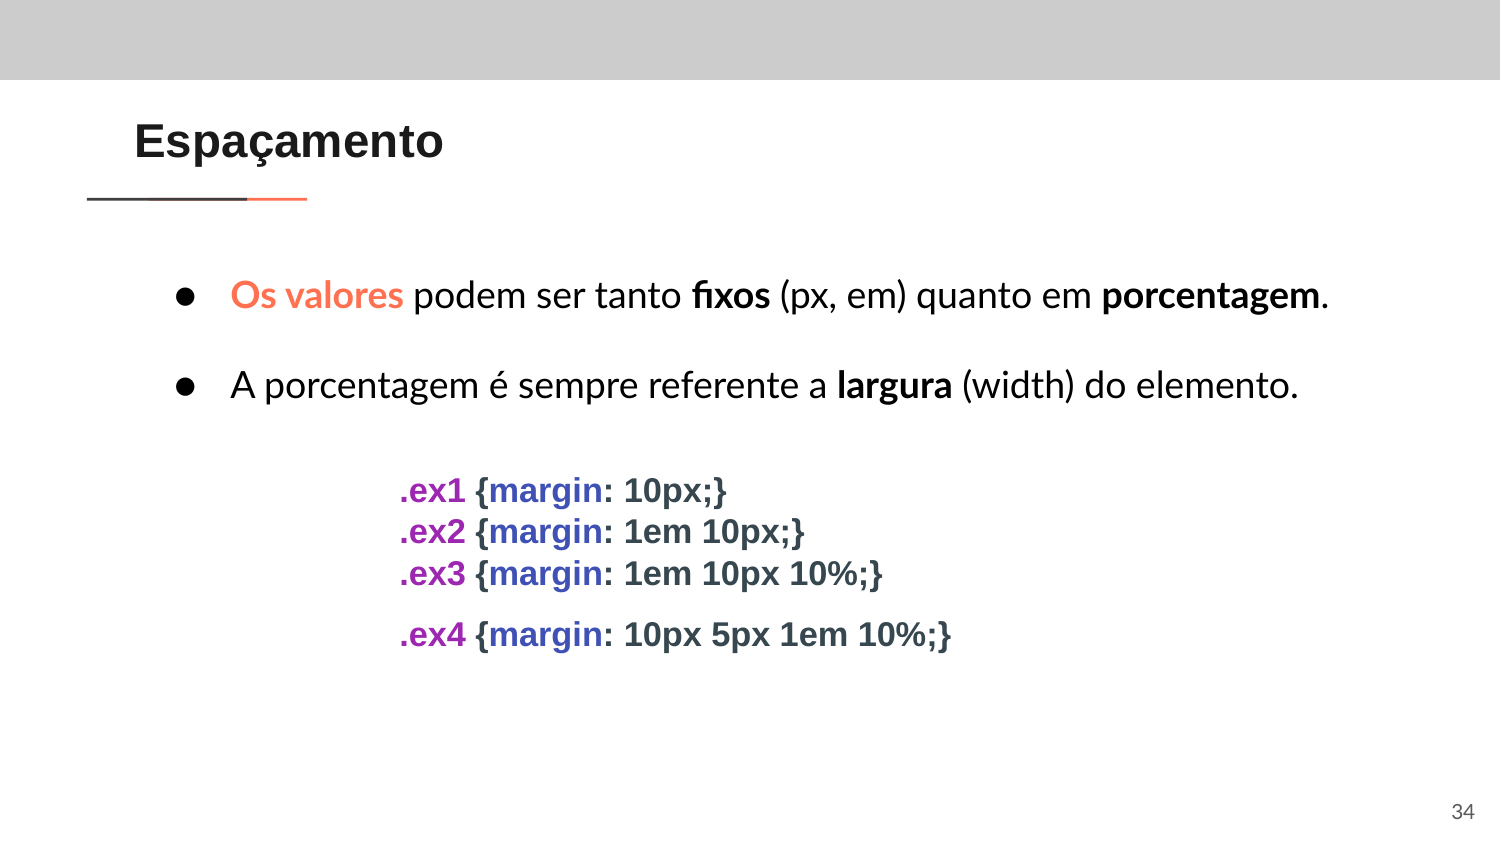

# Espaçamento
Os valores podem ser tanto fixos (px, em) quanto em porcentagem.

A porcentagem é sempre referente a largura (width) do elemento.
  .ex1 {margin: 10px;}
  .ex2 {margin: 1em 10px;}
  .ex3 {margin: 1em 10px 10%;}
  .ex4 {margin: 10px 5px 1em 10%;}
34